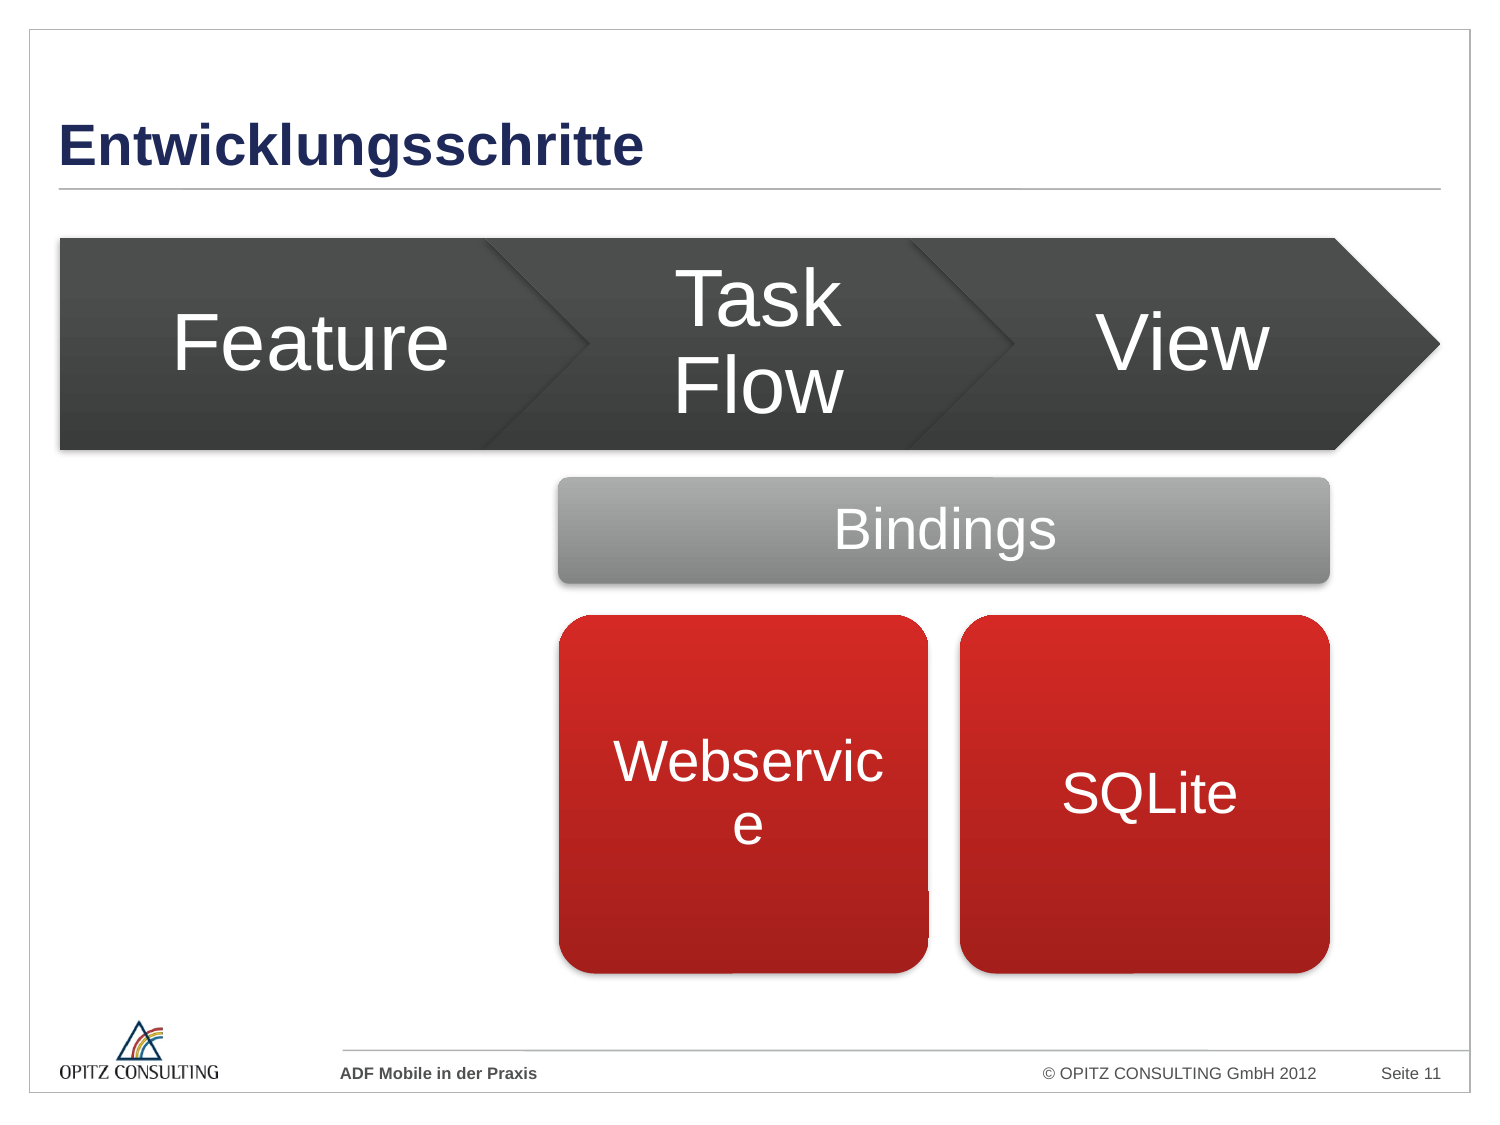

Feature
Task Flow
View
# Entwicklungsschritte
Bindings
Webservice
SQLite